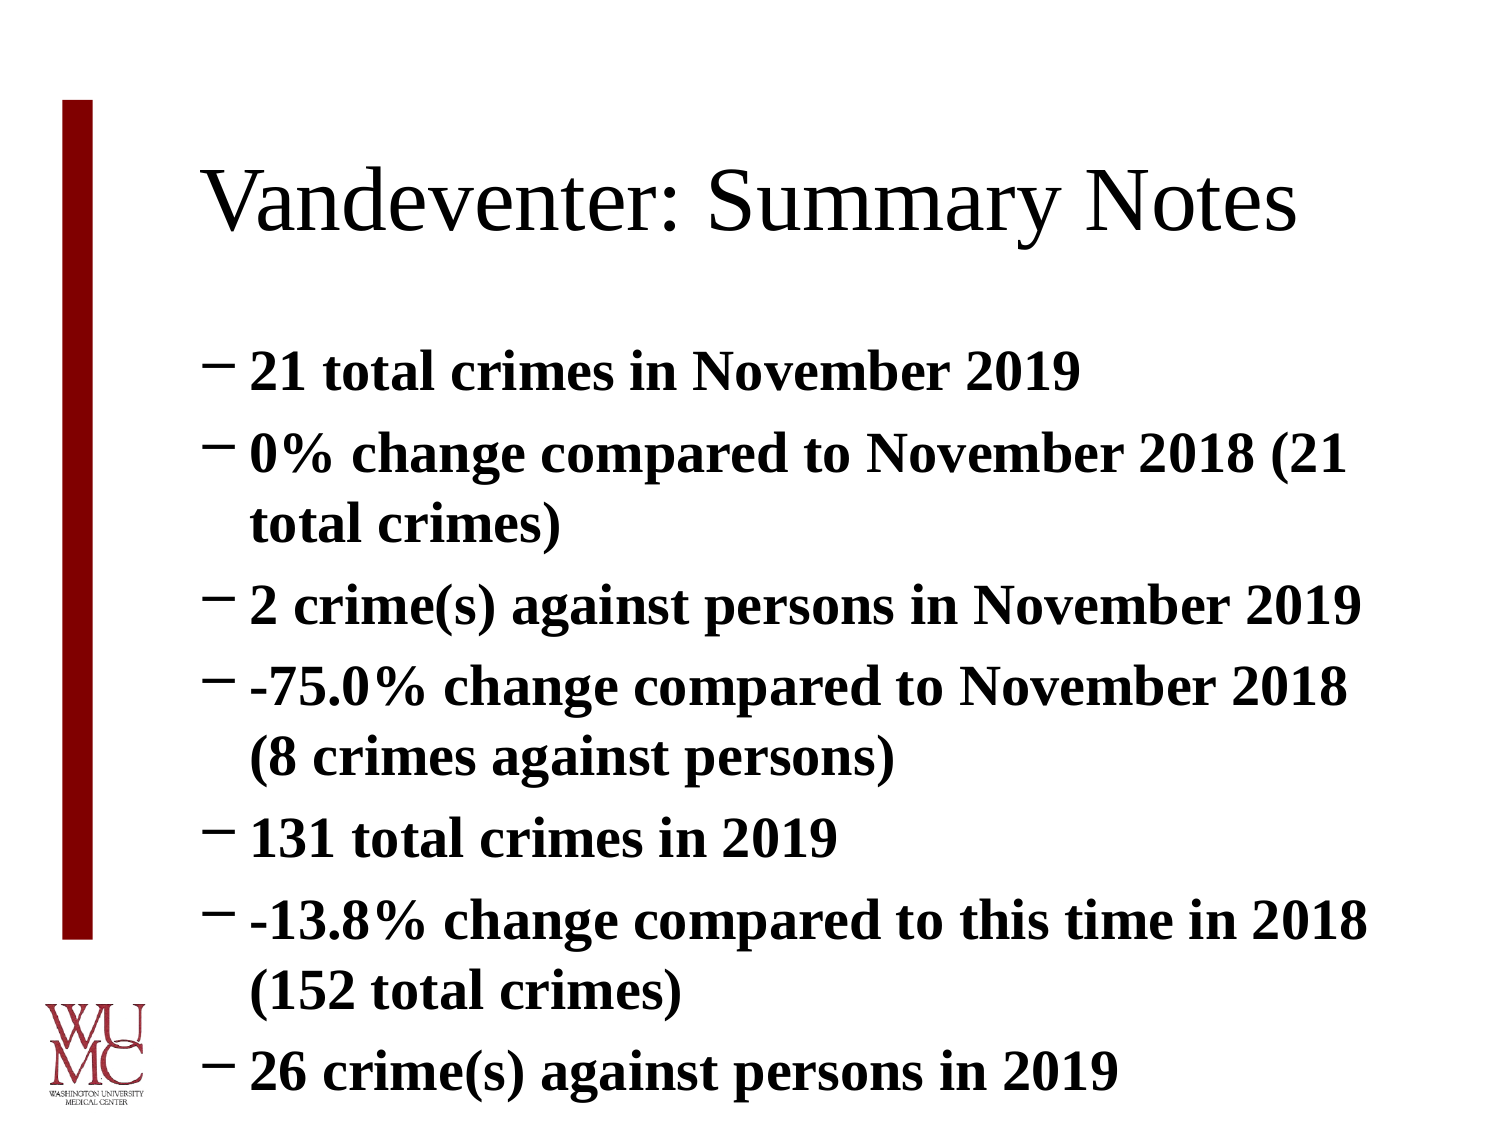

# Vandeventer: Summary Notes
21 total crimes in November 2019
0% change compared to November 2018 (21 total crimes)
2 crime(s) against persons in November 2019
-75.0% change compared to November 2018 (8 crimes against persons)
131 total crimes in 2019
-13.8% change compared to this time in 2018 (152 total crimes)
26 crime(s) against persons in 2019
-25.7% change compared to this time in 2018 (35 crimes against persons)